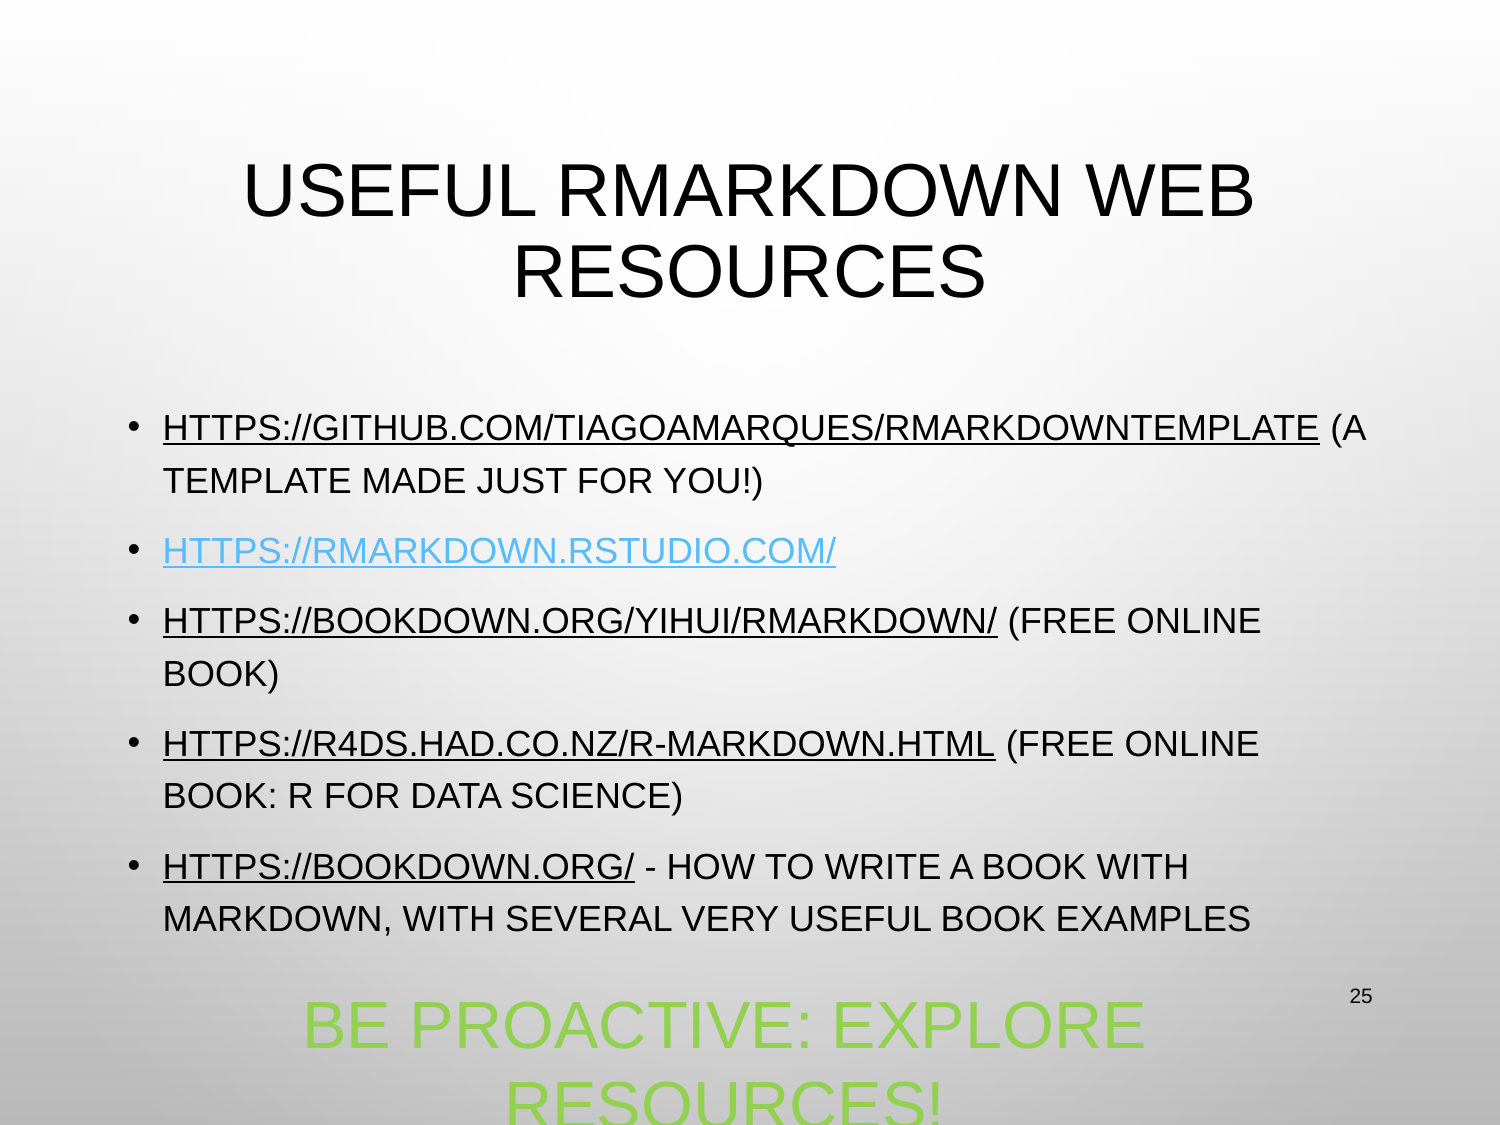

# Useful RMARKDOWN WEB Resources
https://github.com/TiagoAMarques/RMarkdownTemplate (A template made just for you!)
https://rmarkdown.rstudio.com/
https://bookdown.org/yihui/rmarkdown/ (fRee online book)
https://r4ds.had.co.nz/r-markdown.html (fRee online book: R FOR DATA SCIENCE)
https://bookdown.org/ - how to write a book with markdown, with several VERY USEFUL BOOK examples

25
BE PROACTIVE: EXPLORE RESOURCES!